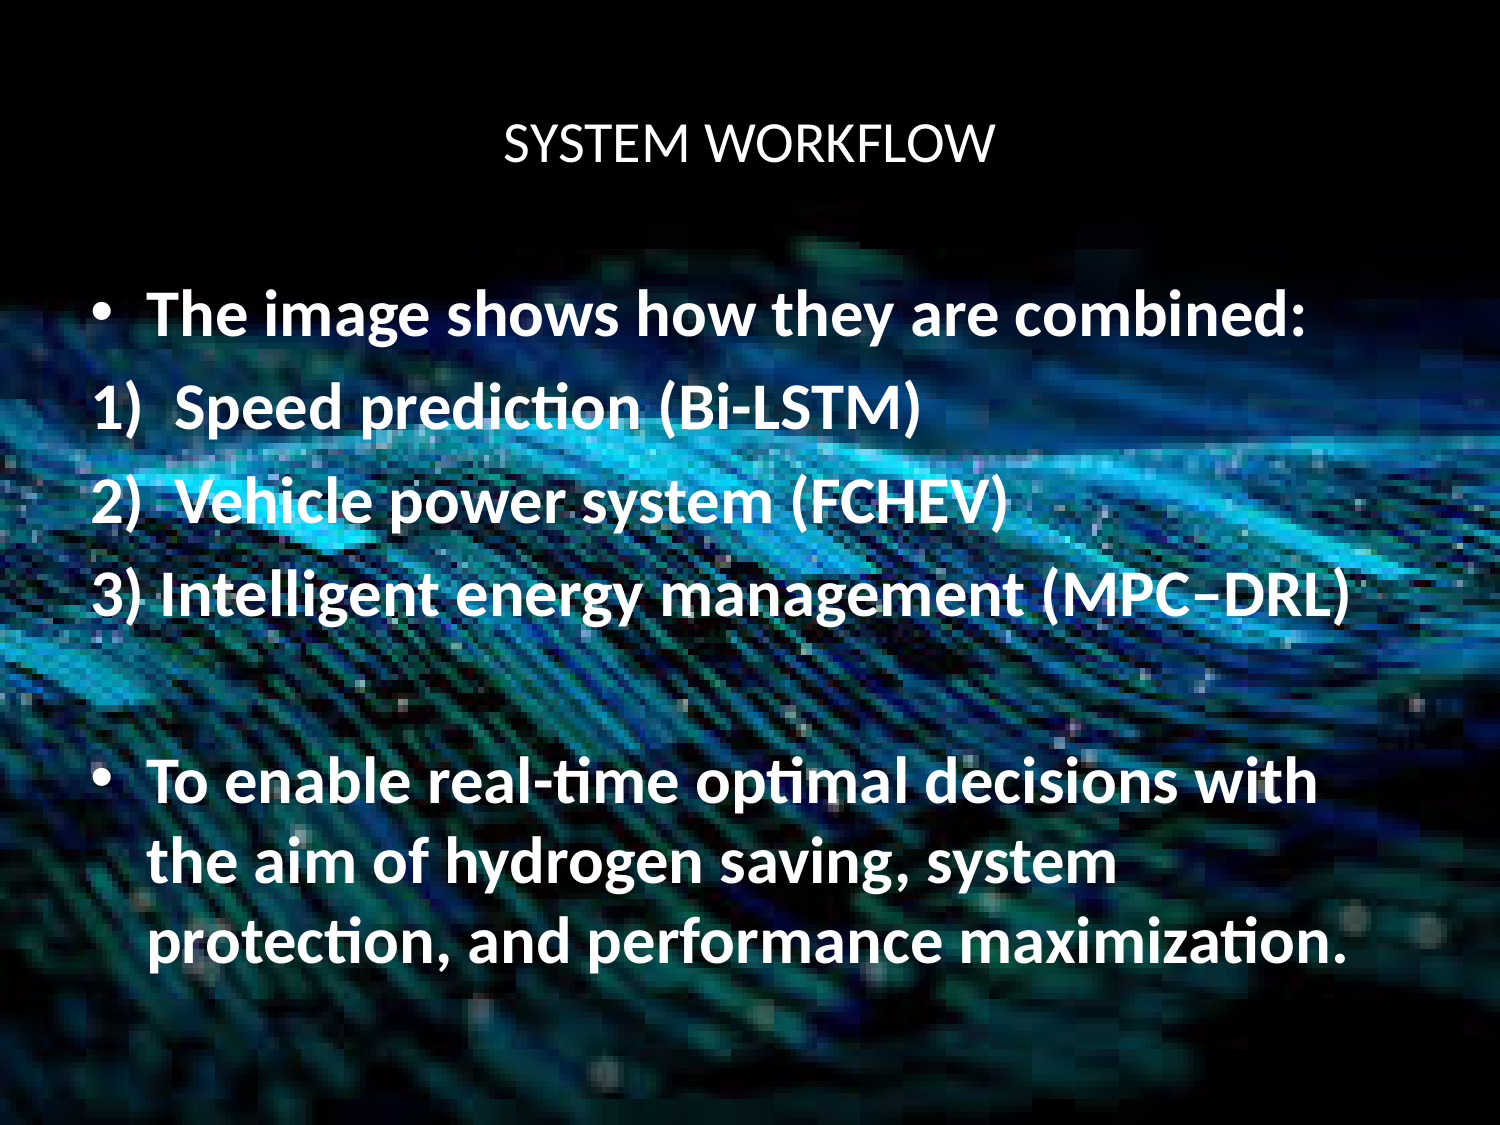

# SYSTEM WORKFLOW
The image shows how they are combined:
Speed prediction (Bi-LSTM)
Vehicle power system (FCHEV)
3) Intelligent energy management (MPC–DRL)

To enable real-time optimal decisions with the aim of hydrogen saving, system protection, and performance maximization.